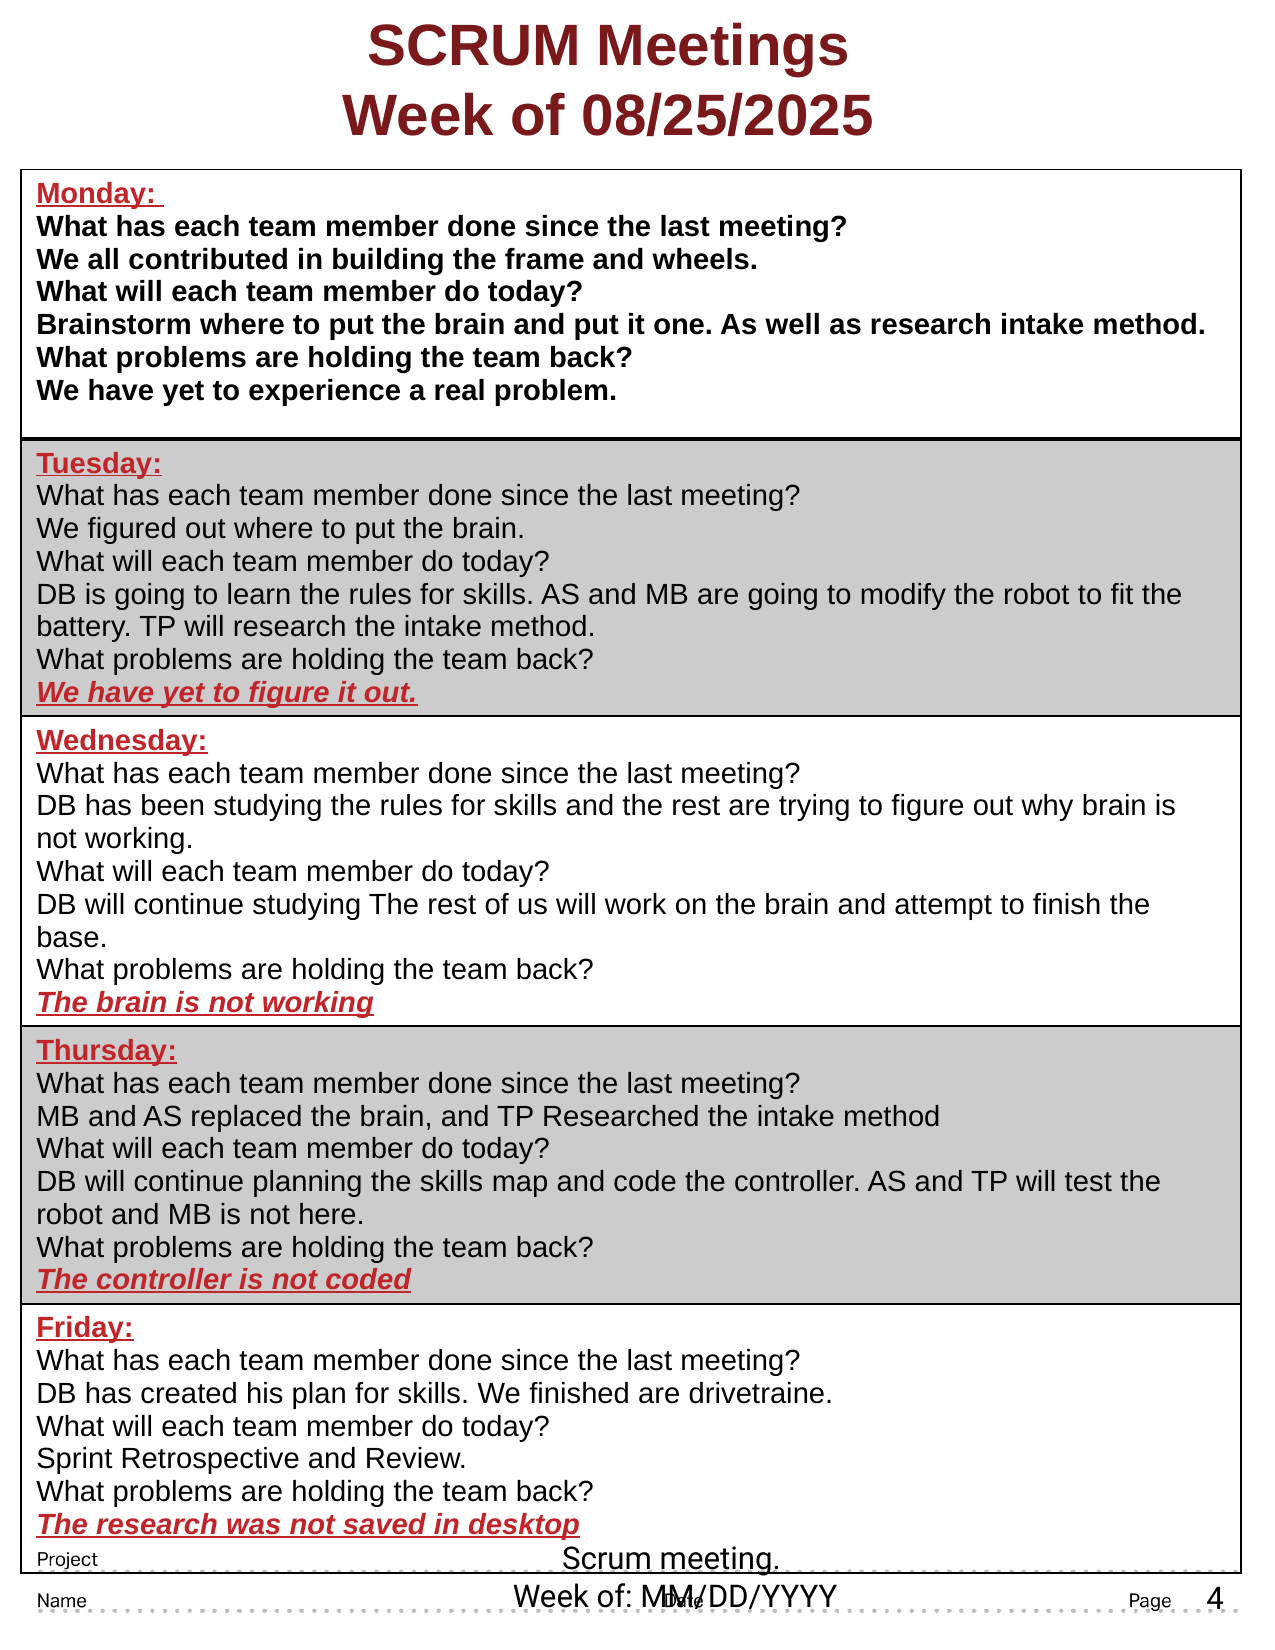

SCRUM Meetings
Week of 08/25/2025
| Monday: What has each team member done since the last meeting? We all contributed in building the frame and wheels. What will each team member do today? Brainstorm where to put the brain and put it one. As well as research intake method. What problems are holding the team back? We have yet to experience a real problem. |
| --- |
| Tuesday: What has each team member done since the last meeting? We figured out where to put the brain. What will each team member do today? DB is going to learn the rules for skills. AS and MB are going to modify the robot to fit the battery. TP will research the intake method. What problems are holding the team back? We have yet to figure it out. |
| Wednesday: What has each team member done since the last meeting? DB has been studying the rules for skills and the rest are trying to figure out why brain is not working. What will each team member do today? DB will continue studying The rest of us will work on the brain and attempt to finish the base. What problems are holding the team back? The brain is not working |
| Thursday: What has each team member done since the last meeting? MB and AS replaced the brain, and TP Researched the intake method What will each team member do today? DB will continue planning the skills map and code the controller. AS and TP will test the robot and MB is not here. What problems are holding the team back? The controller is not coded |
| Friday: What has each team member done since the last meeting? DB has created his plan for skills. We finished are drivetraine. What will each team member do today? Sprint Retrospective and Review. What problems are holding the team back? The research was not saved in desktop |
# Scrum meeting. Week of: MM/DD/YYYY

4